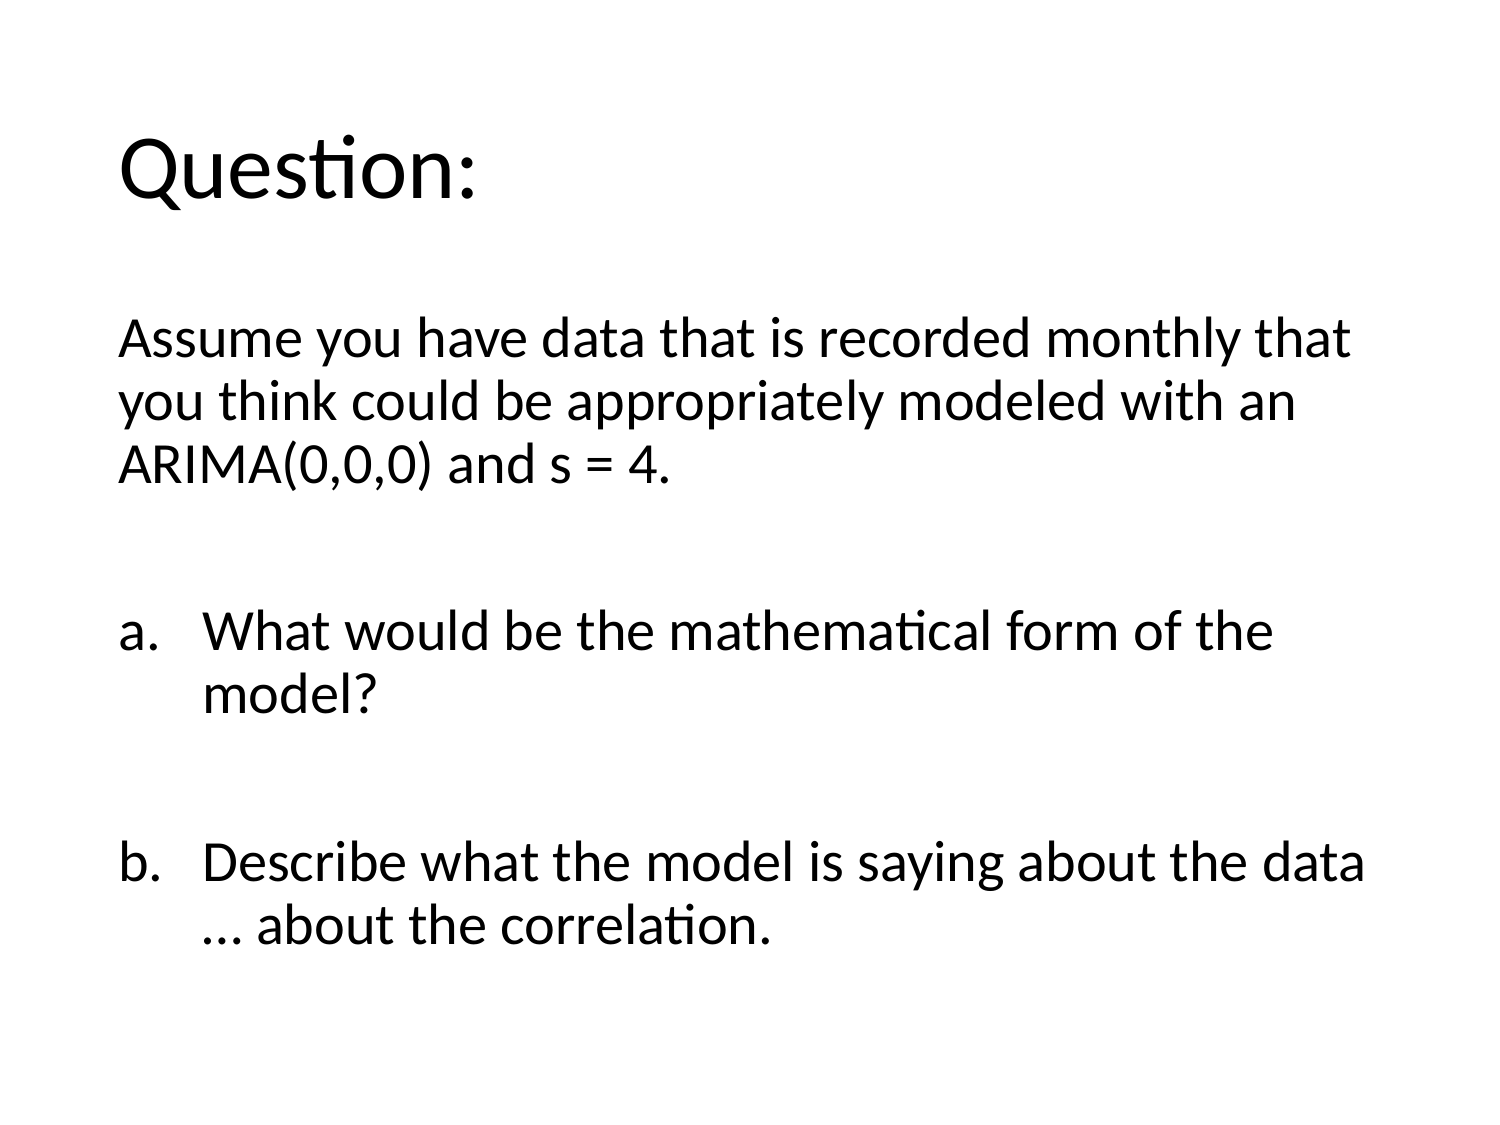

# Question:
Assume you have data that is recorded monthly that you think could be appropriately modeled with an ARIMA(0,0,0) and s = 4.

What would be the mathematical form of the model?

Describe what the model is saying about the data … about the correlation.